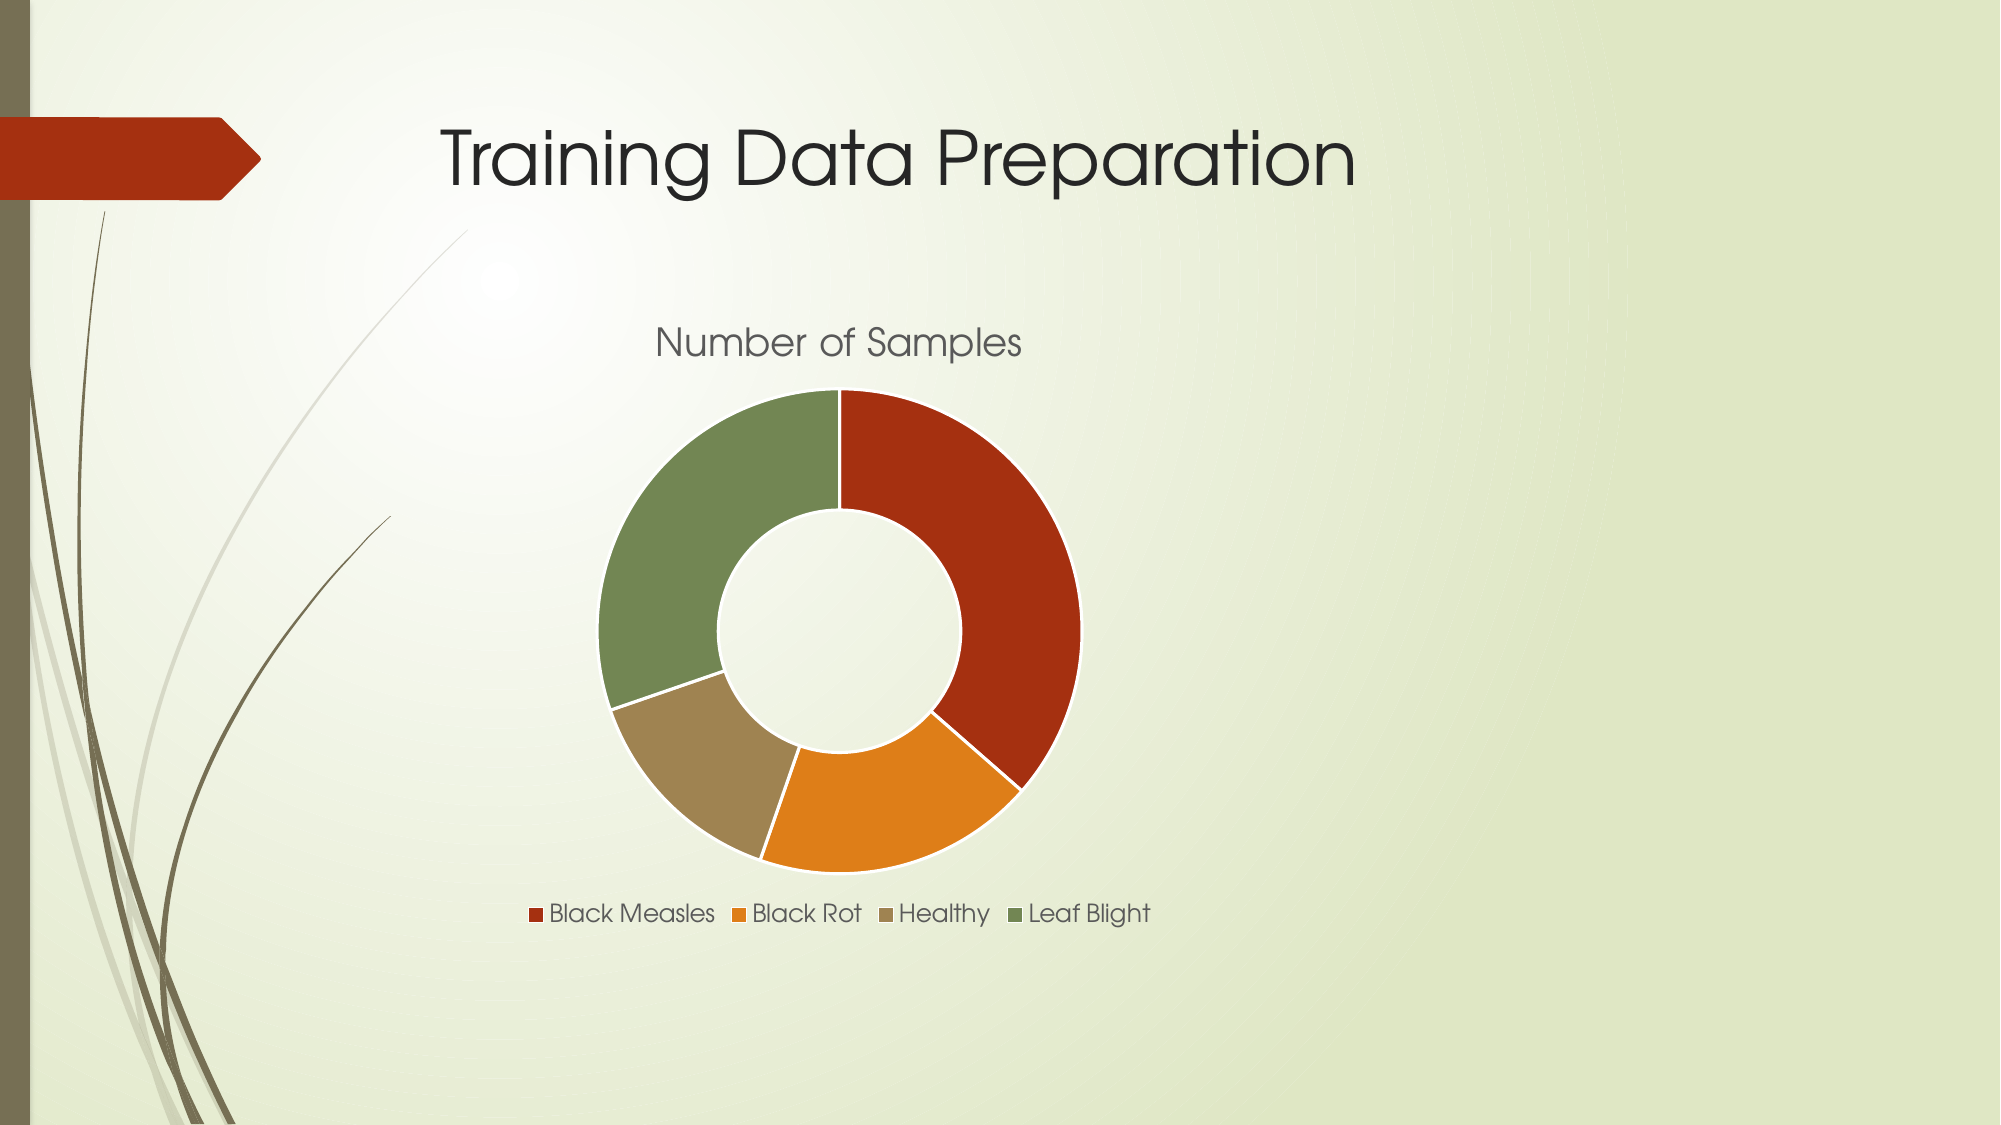

# Training Data Preparation

### Chart: Number of Samples

| Category | Number |
|---|---|
| Black Measles | 5621.0 |
| Black Rot | 2910.0 |
| Healthy | 2221.0 |
| Leaf Blight | 4670.0 |